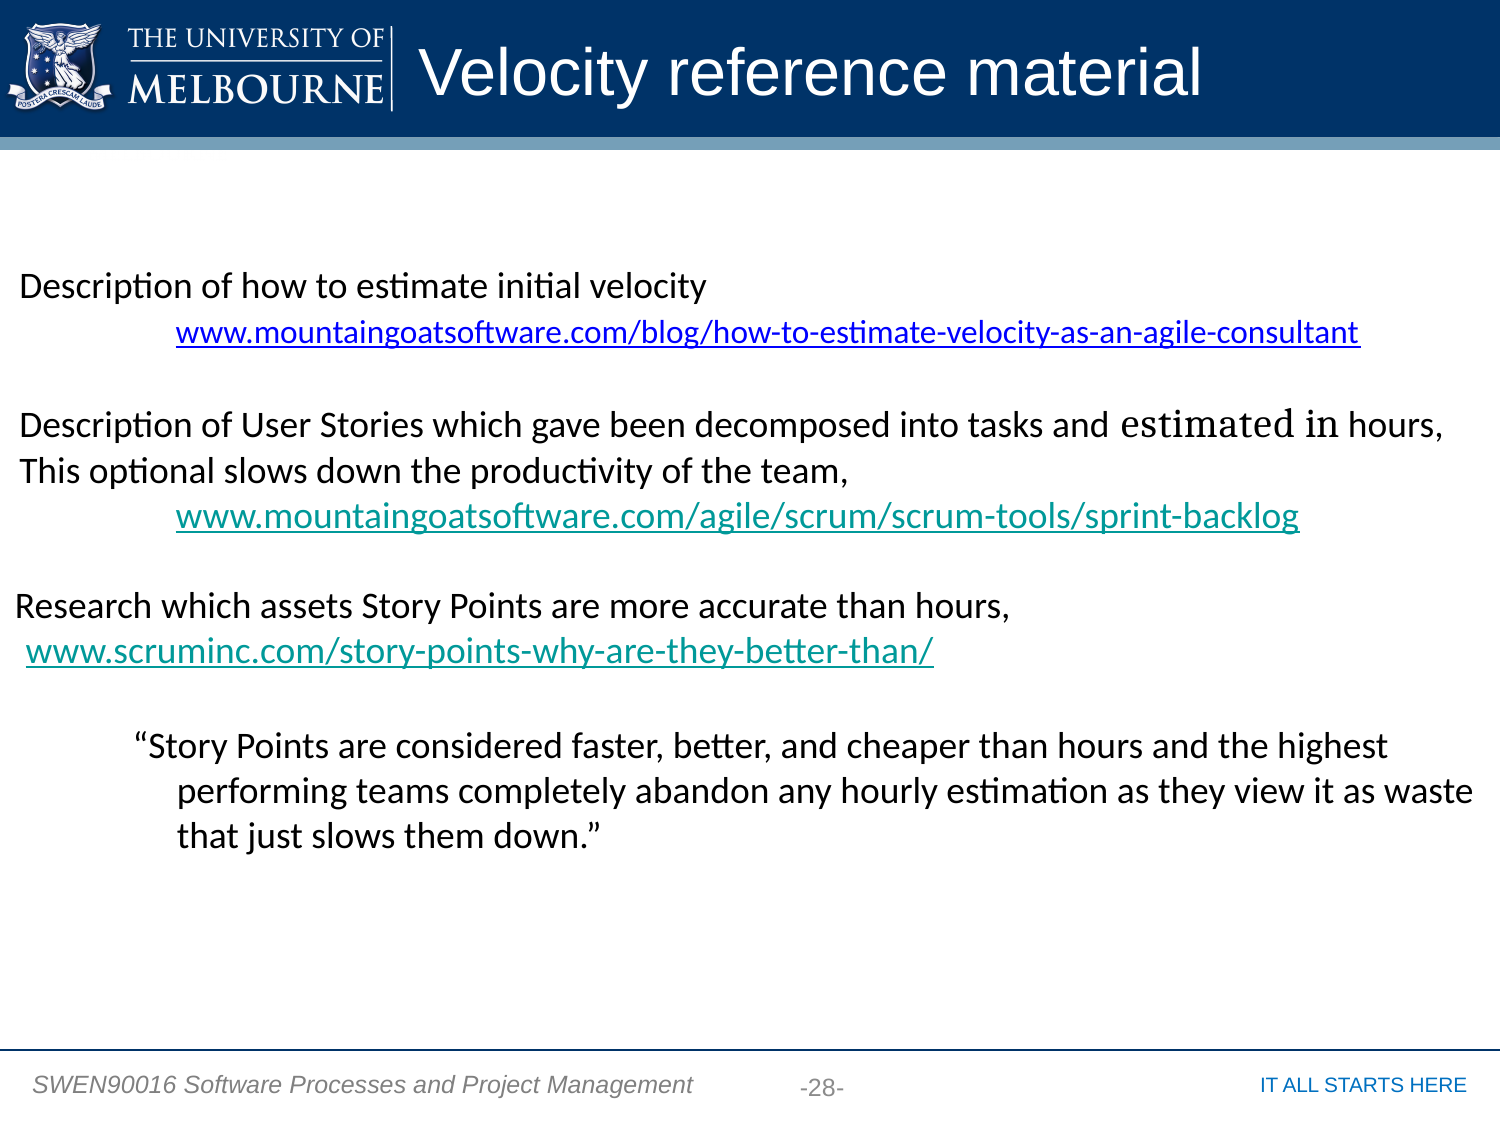

# Velocity reference material
Description of how to estimate initial velocity
	 www.mountaingoatsoftware.com/blog/how-to-estimate-velocity-as-an-agile-consultant

Description of User Stories which gave been decomposed into tasks and estimated in hours,
This optional slows down the productivity of the team,
	 www.mountaingoatsoftware.com/agile/scrum/scrum-tools/sprint-backlog

Research which assets Story Points are more accurate than hours,
	 www.scruminc.com/story-points-why-are-they-better-than/

“Story Points are considered faster, better, and cheaper than hours and the highest performing teams completely abandon any hourly estimation as they view it as waste that just slows them down.”
-28-